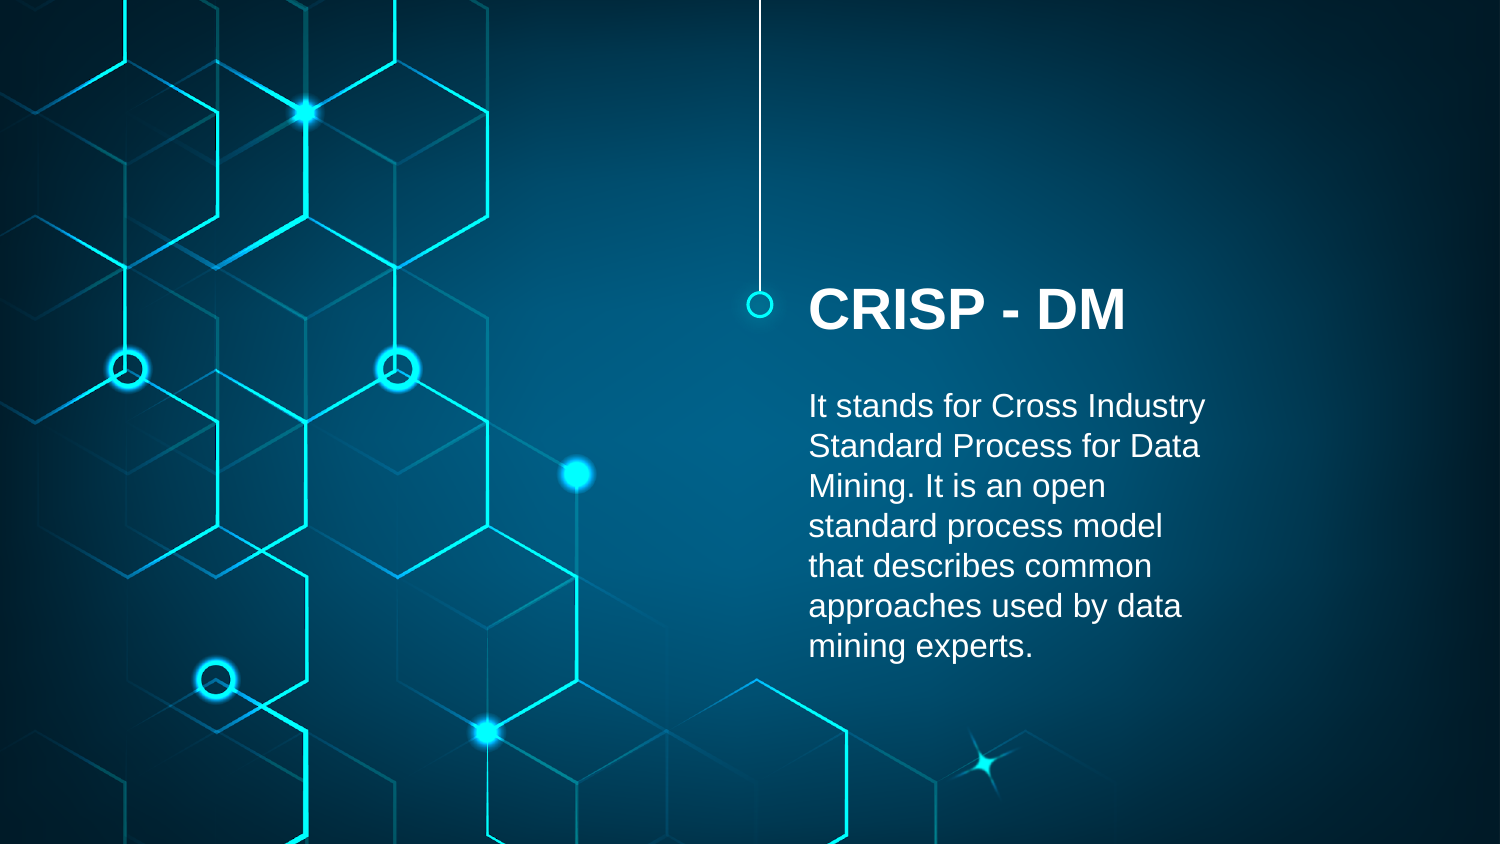

# CRISP - DM

It stands for Cross Industry Standard Process for Data Mining. It is an open standard process model that describes common approaches used by data mining experts.